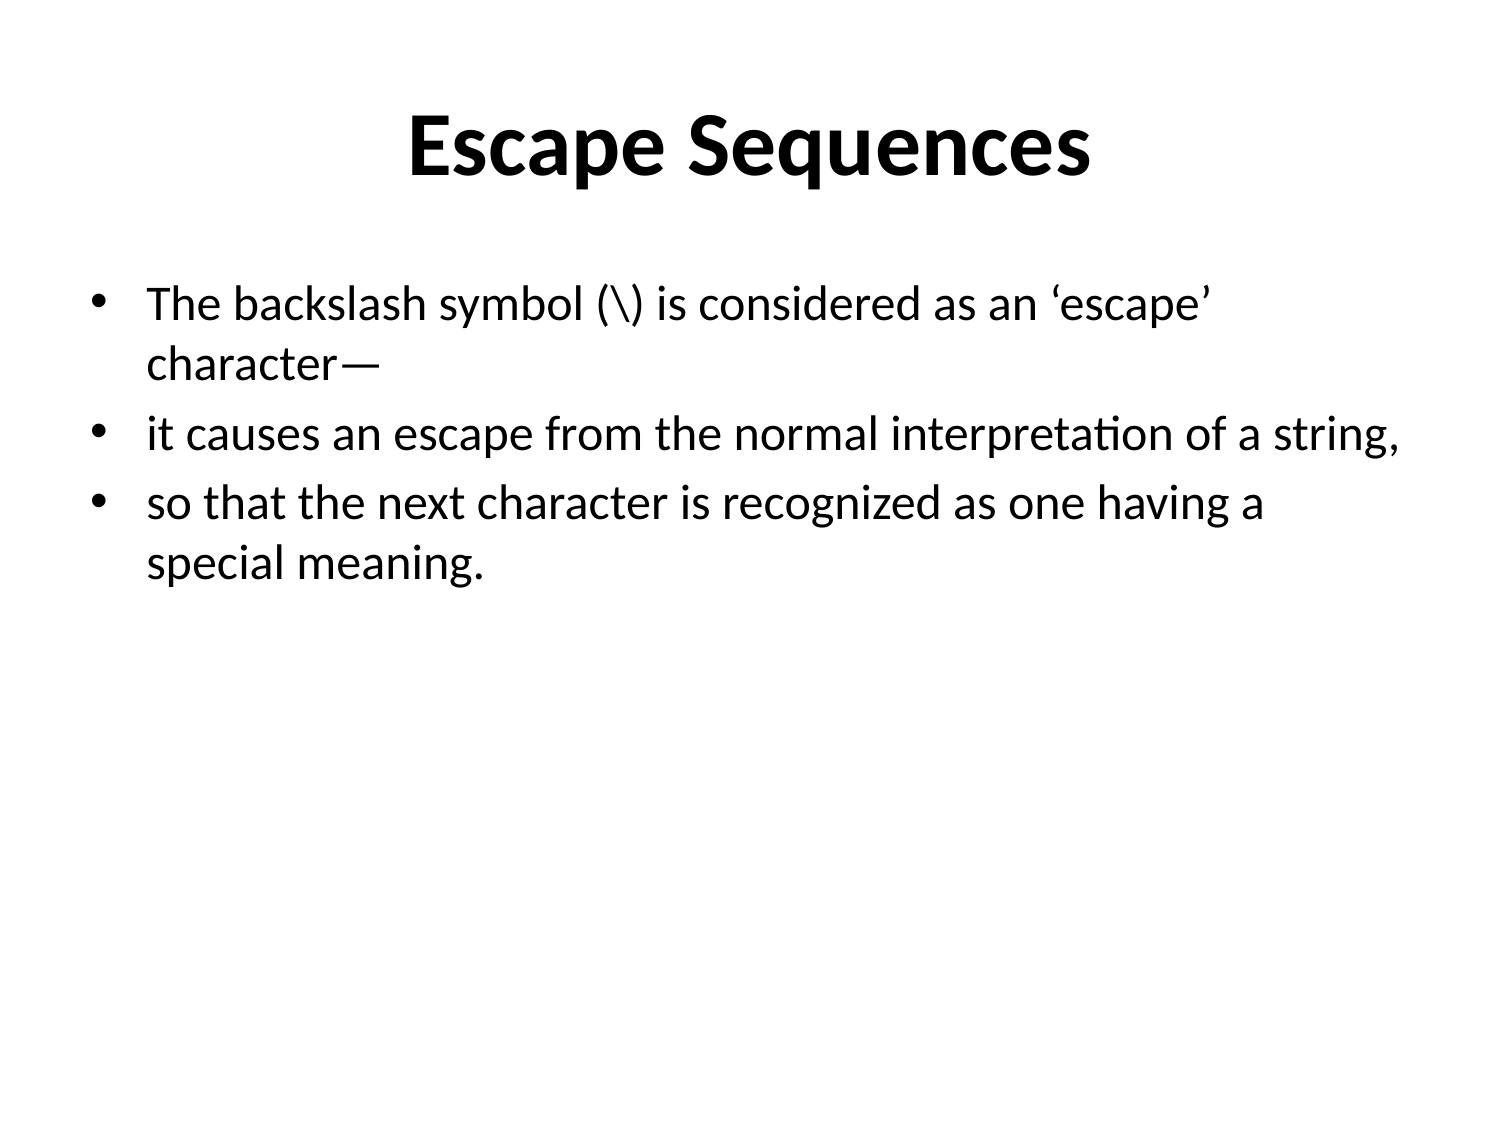

# Escape Sequences
The backslash symbol (\) is considered as an ‘escape’ character—
it causes an escape from the normal interpretation of a string,
so that the next character is recognized as one having a special meaning.